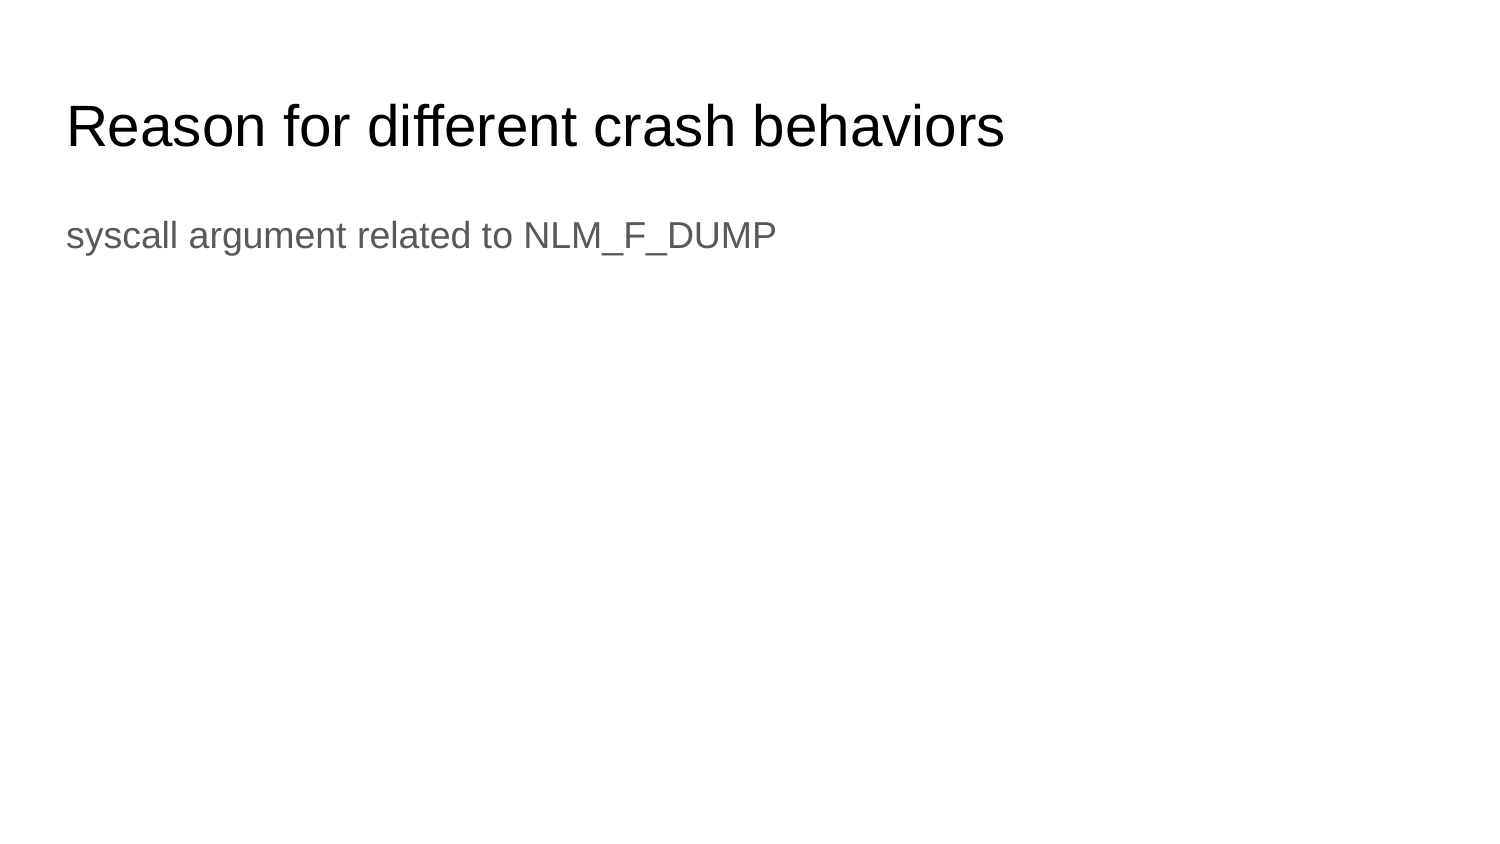

# Reason for different crash behaviors
syscall argument related to NLM_F_DUMP